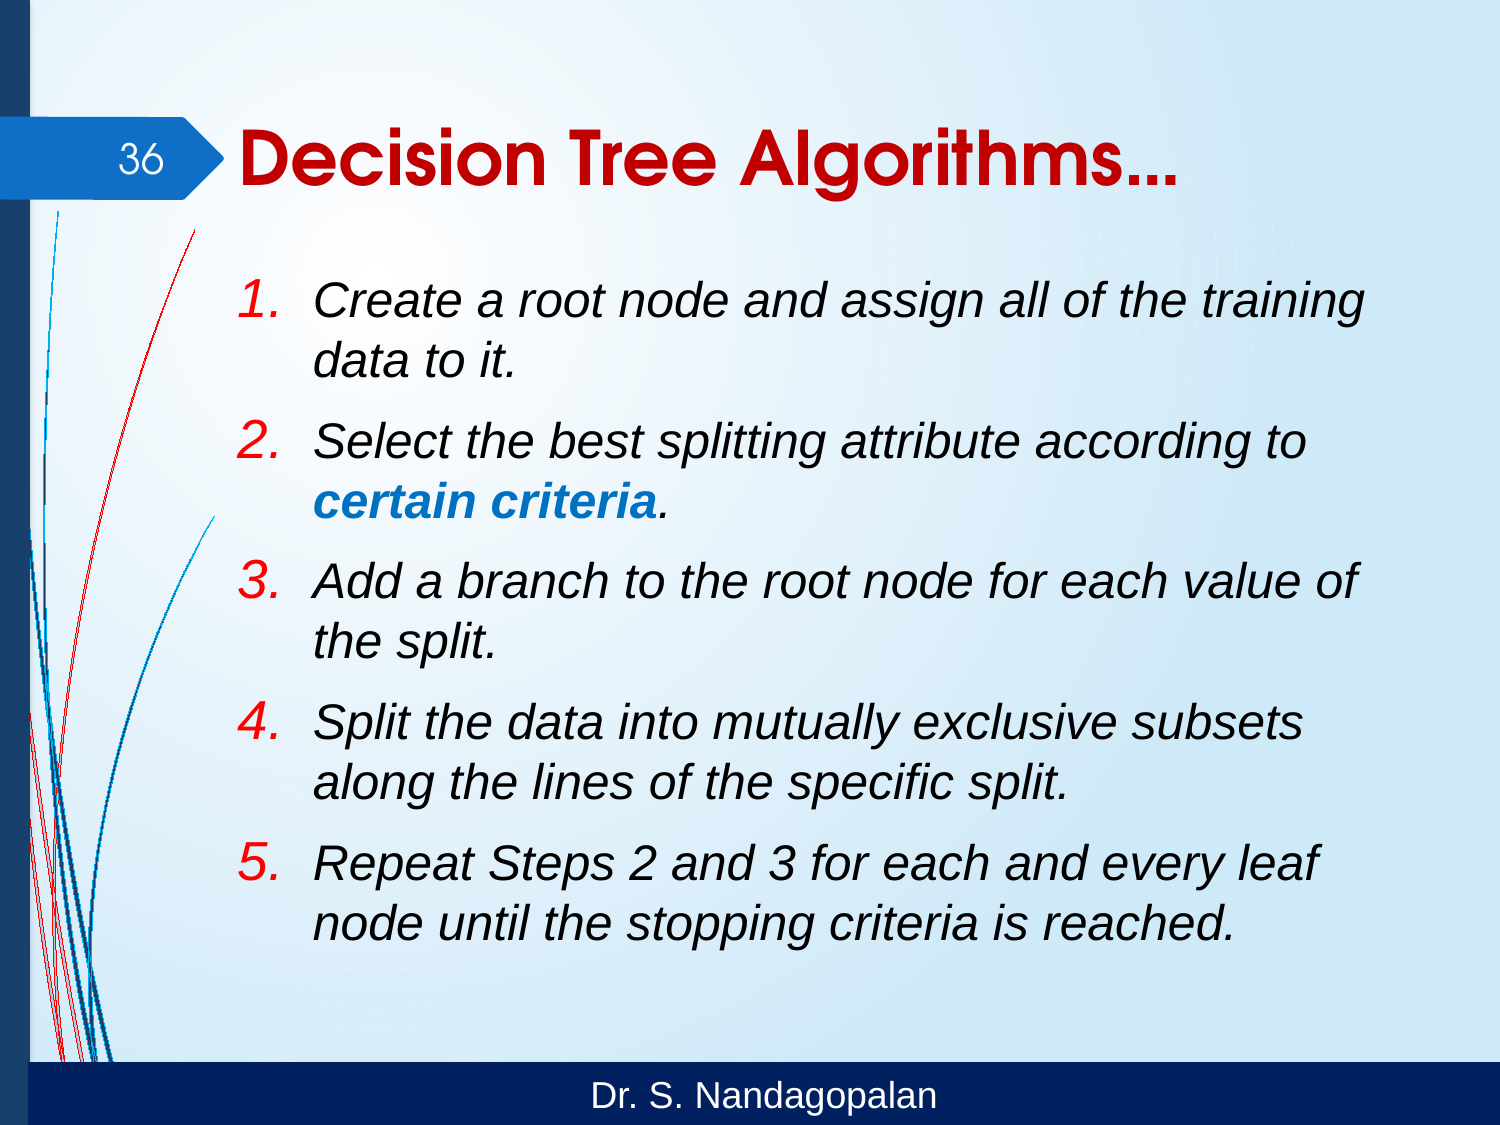

# Decision Tree Algorithms…
36
Create a root node and assign all of the training data to it.
Select the best splitting attribute according to certain criteria.
Add a branch to the root node for each value of the split.
Split the data into mutually exclusive subsets along the lines of the specific split.
Repeat Steps 2 and 3 for each and every leaf node until the stopping criteria is reached.